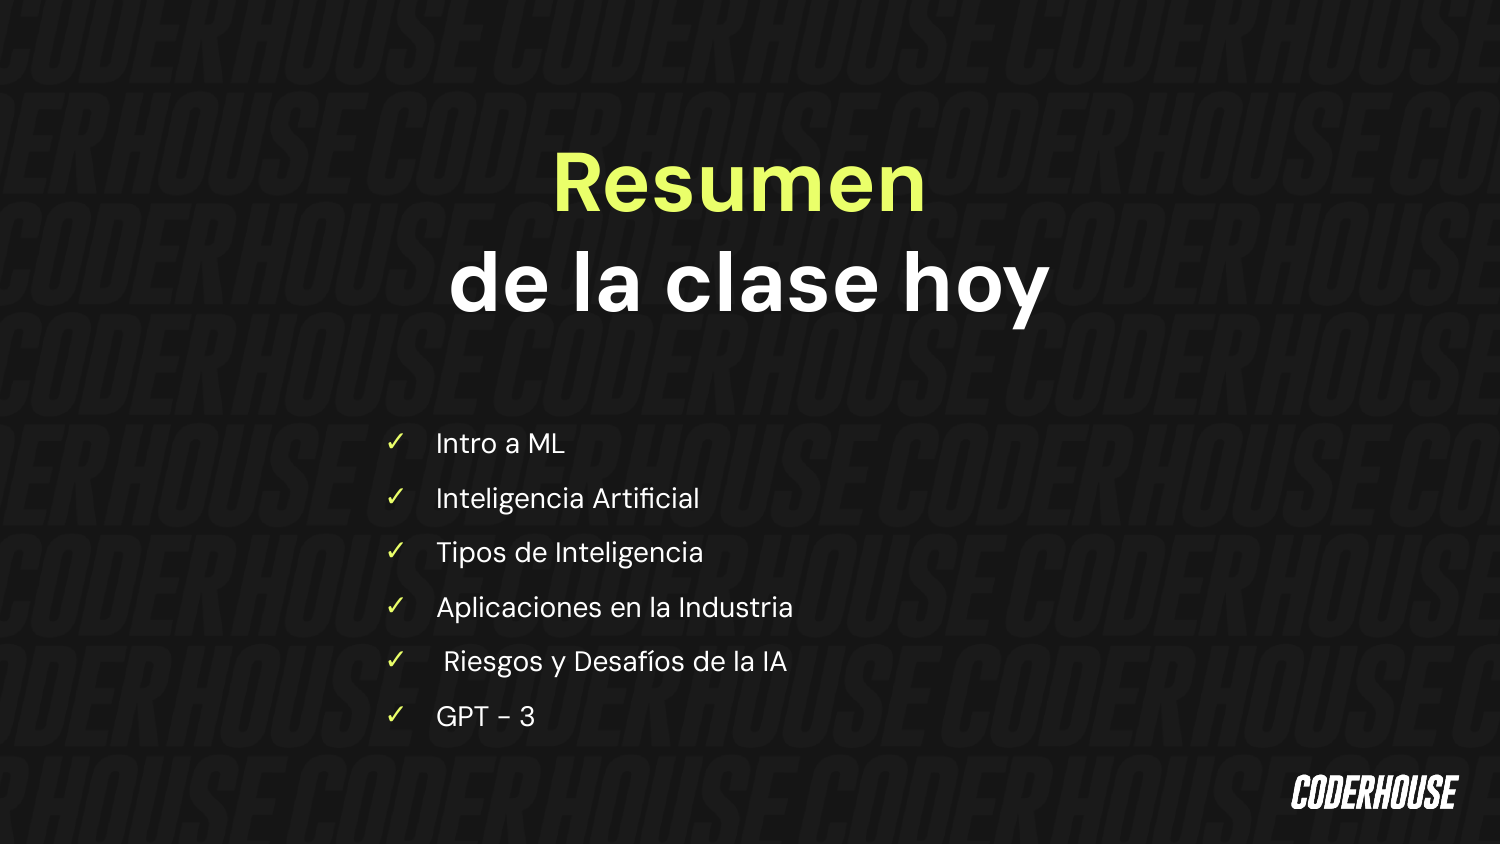

Resumen
de la clase hoy
Intro a ML
Inteligencia Artificial
Tipos de Inteligencia
Aplicaciones en la Industria
 Riesgos y Desafíos de la IA
GPT - 3